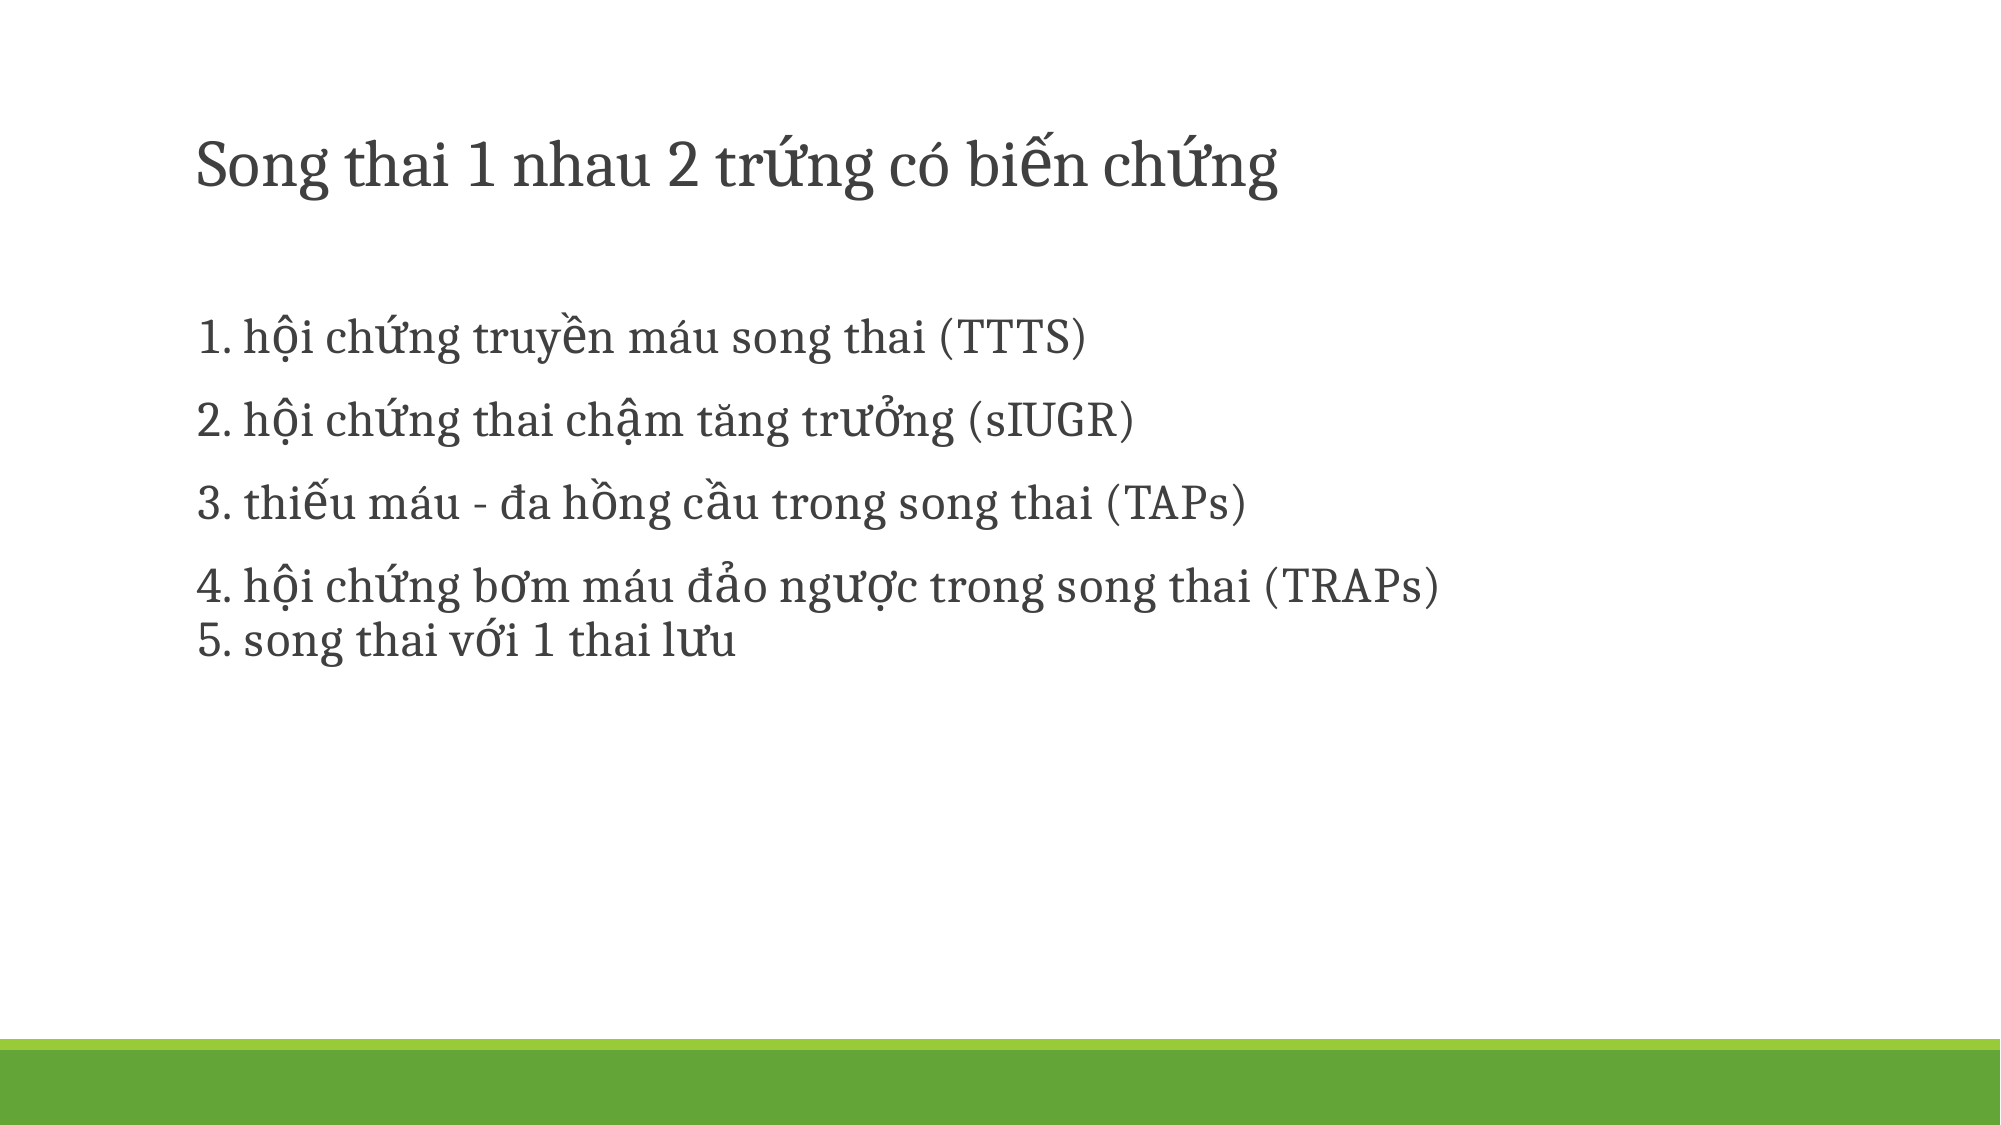

# Song thai 1 nhau 2 trứng có biến chứng
1. hội chứng truyền máu song thai (TTTS)
2. hội chứng thai chậm tăng trưởng (sIUGR)
3. thiếu máu - đa hồng cầu trong song thai (TAPs)
4. hội chứng bơm máu đảo ngược trong song thai (TRAPs)
5. song thai với 1 thai lưu